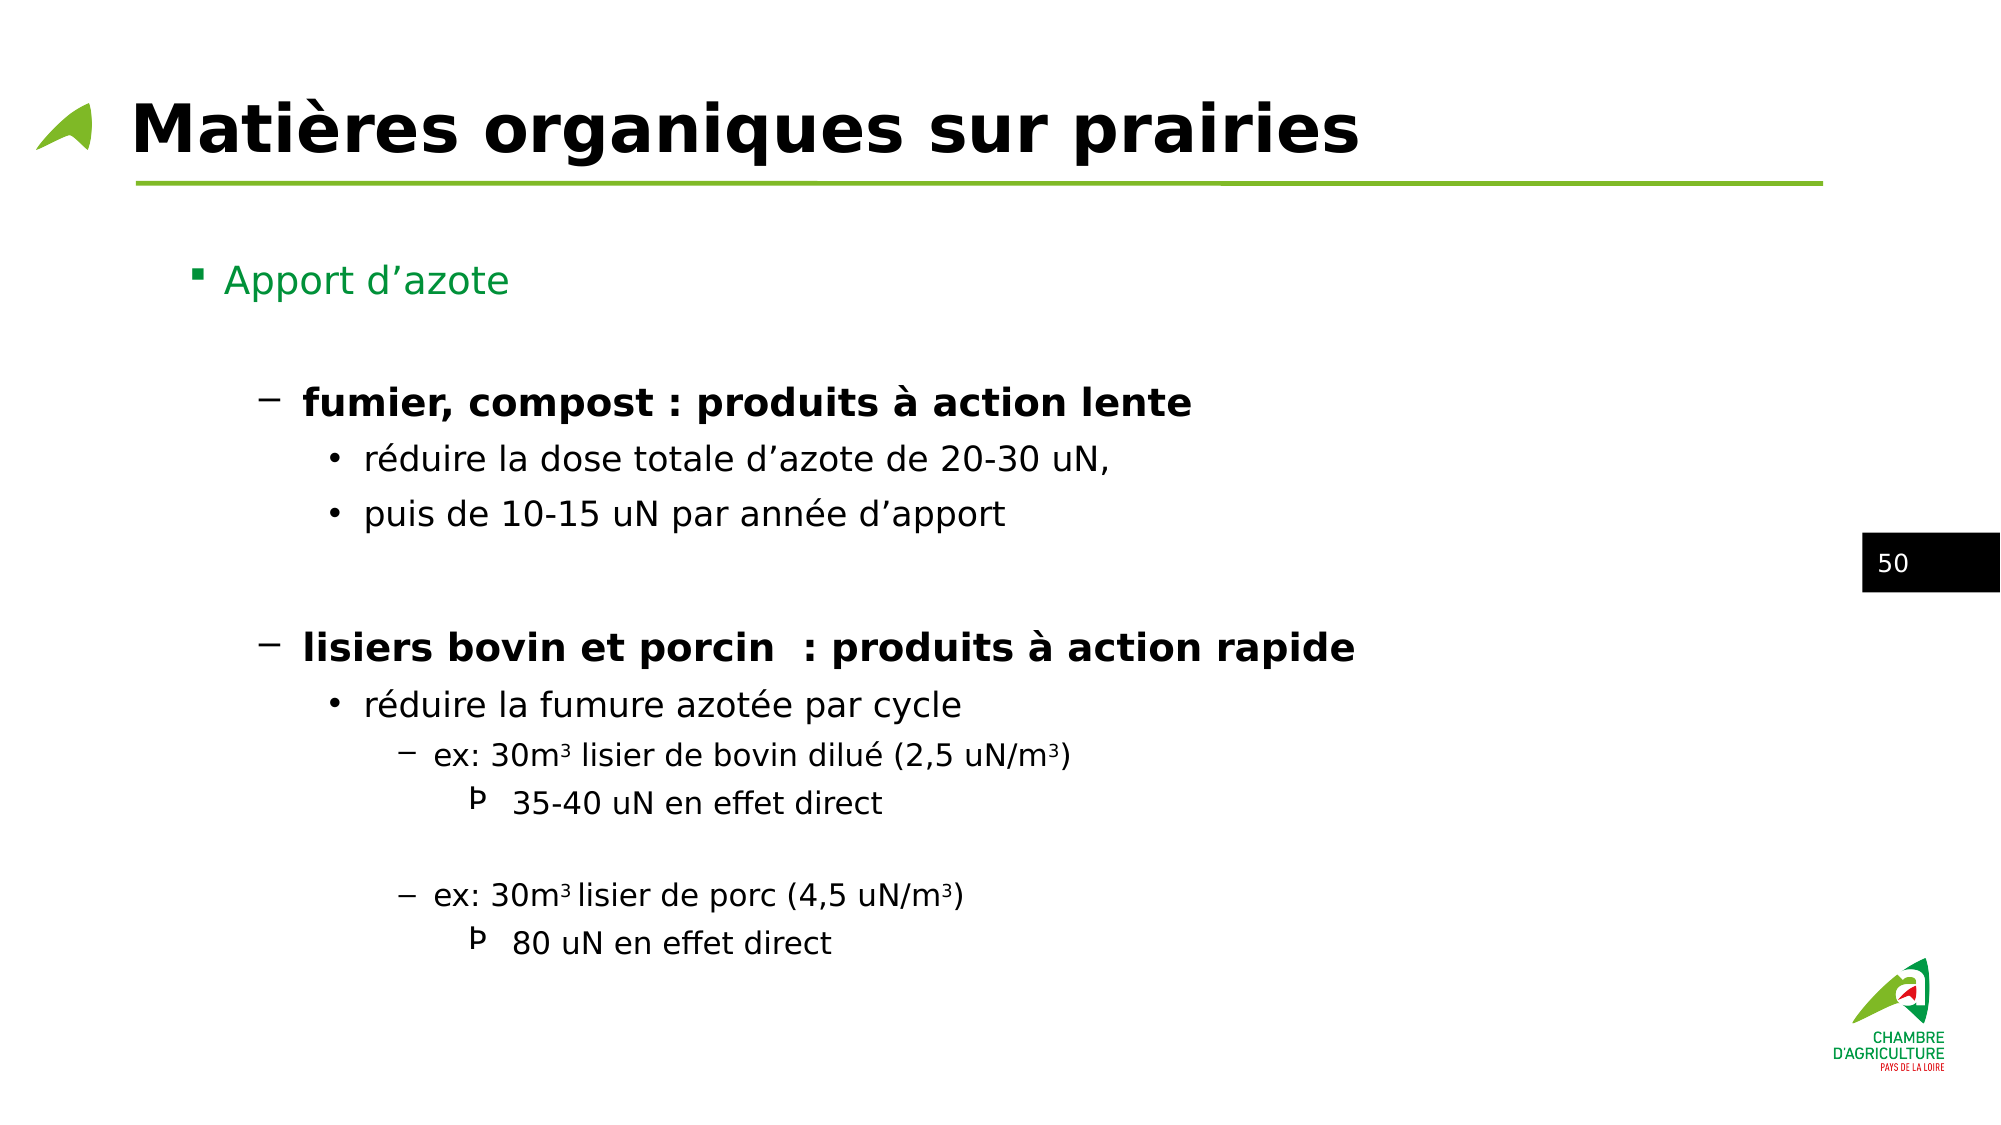

# Matières organiques sur prairies
Apport d’azote

fumier, compost : produits à action lente
réduire la dose totale d’azote de 20-30 uN,
puis de 10-15 uN par année d’apport

lisiers bovin et porcin  : produits à action rapide
réduire la fumure azotée par cycle
ex: 30m3 lisier de bovin dilué (2,5 uN/m3)
35-40 uN en effet direct

ex: 30m3 lisier de porc (4,5 uN/m3)
80 uN en effet direct

50